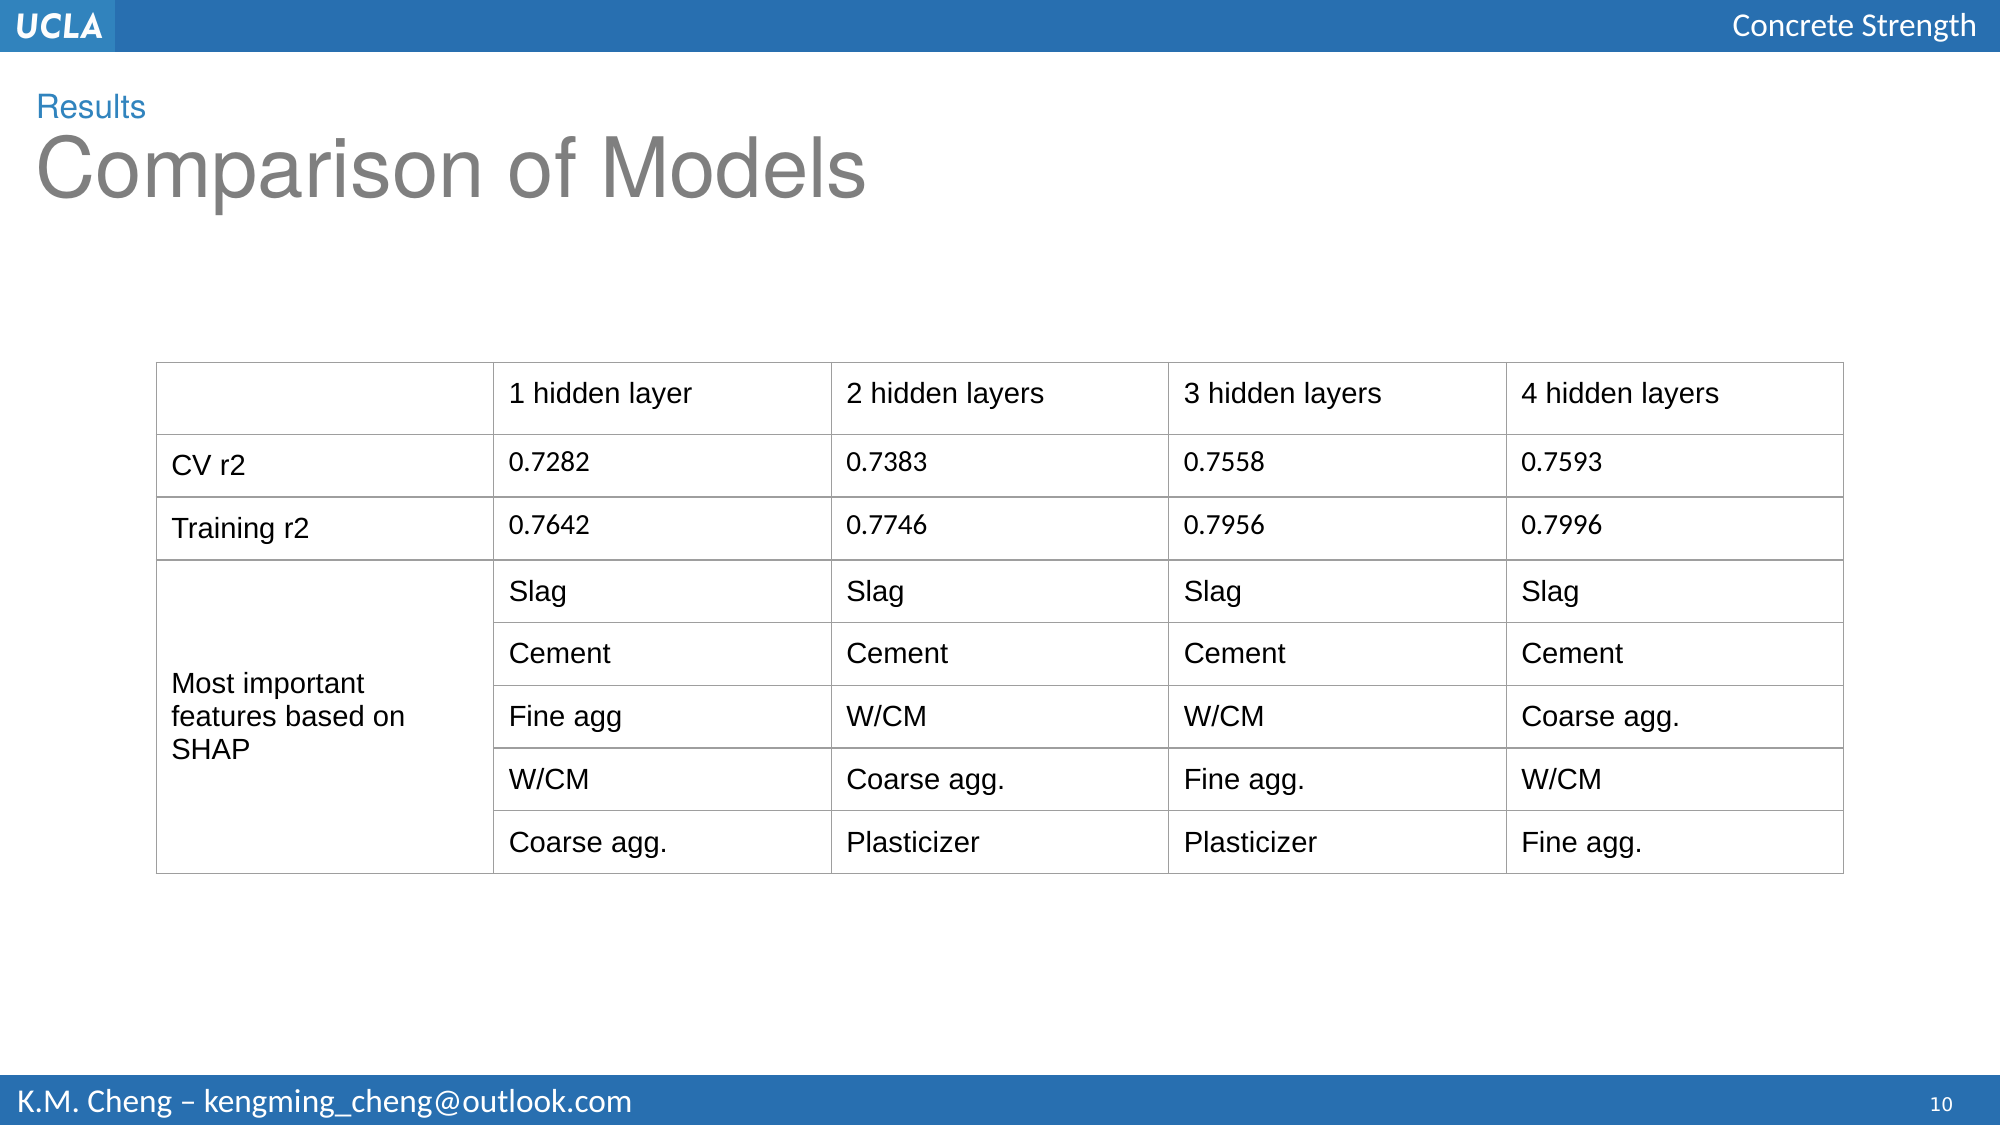

Results
Comparison of Models
|  | 1 hidden layer | 2 hidden layers | 3 hidden layers | 4 hidden layers |
| --- | --- | --- | --- | --- |
| CV r2 | 0.7282 | 0.7383 | 0.7558 | 0.7593 |
| Training r2 | 0.7642 | 0.7746 | 0.7956 | 0.7996 |
| Most important features based on SHAP | Slag | Slag | Slag | Slag |
|  | Cement | Cement | Cement | Cement |
|  | Fine agg | W/CM | W/CM | Coarse agg. |
|  | W/CM | Coarse agg. | Fine agg. | W/CM |
|  | Coarse agg. | Plasticizer | Plasticizer | Fine agg. |